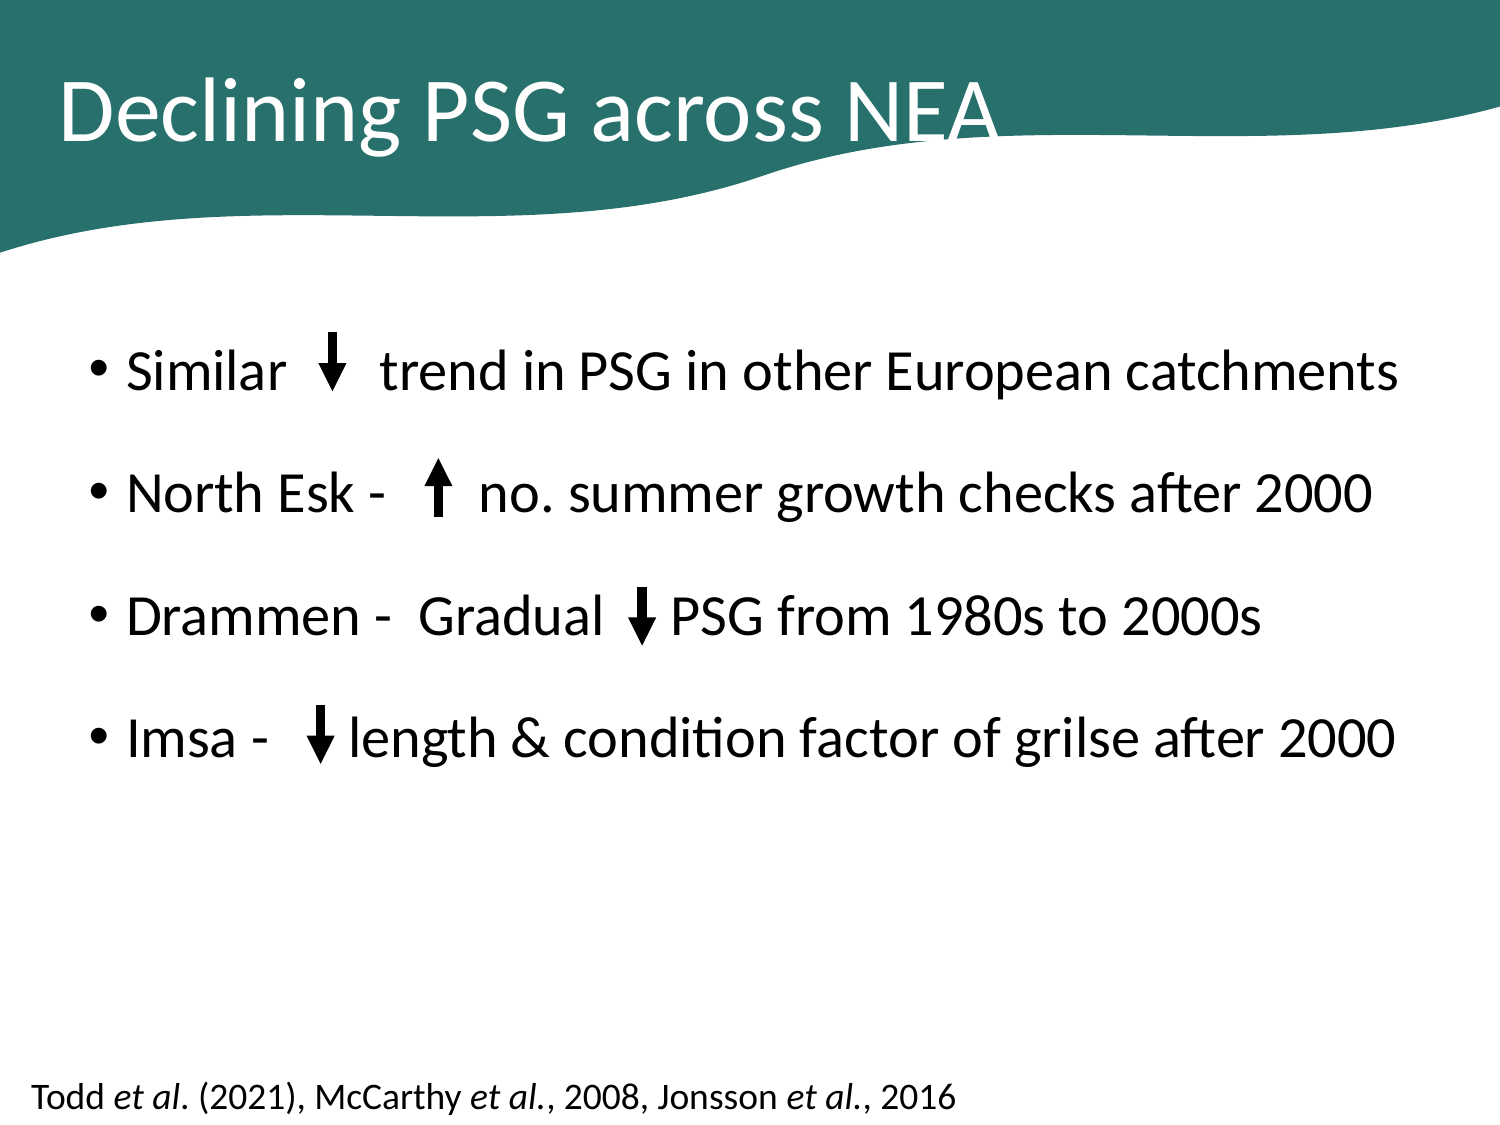

# Declining PSG across NEA
Similar       trend in PSG in other European catchments

North Esk -       no. summer growth checks after 2000

Drammen -  Gradual     PSG from 1980s to 2000s

Imsa -      length & condition factor of grilse after 2000
Todd et al. (2021), McCarthy et al., 2008, Jonsson et al., 2016